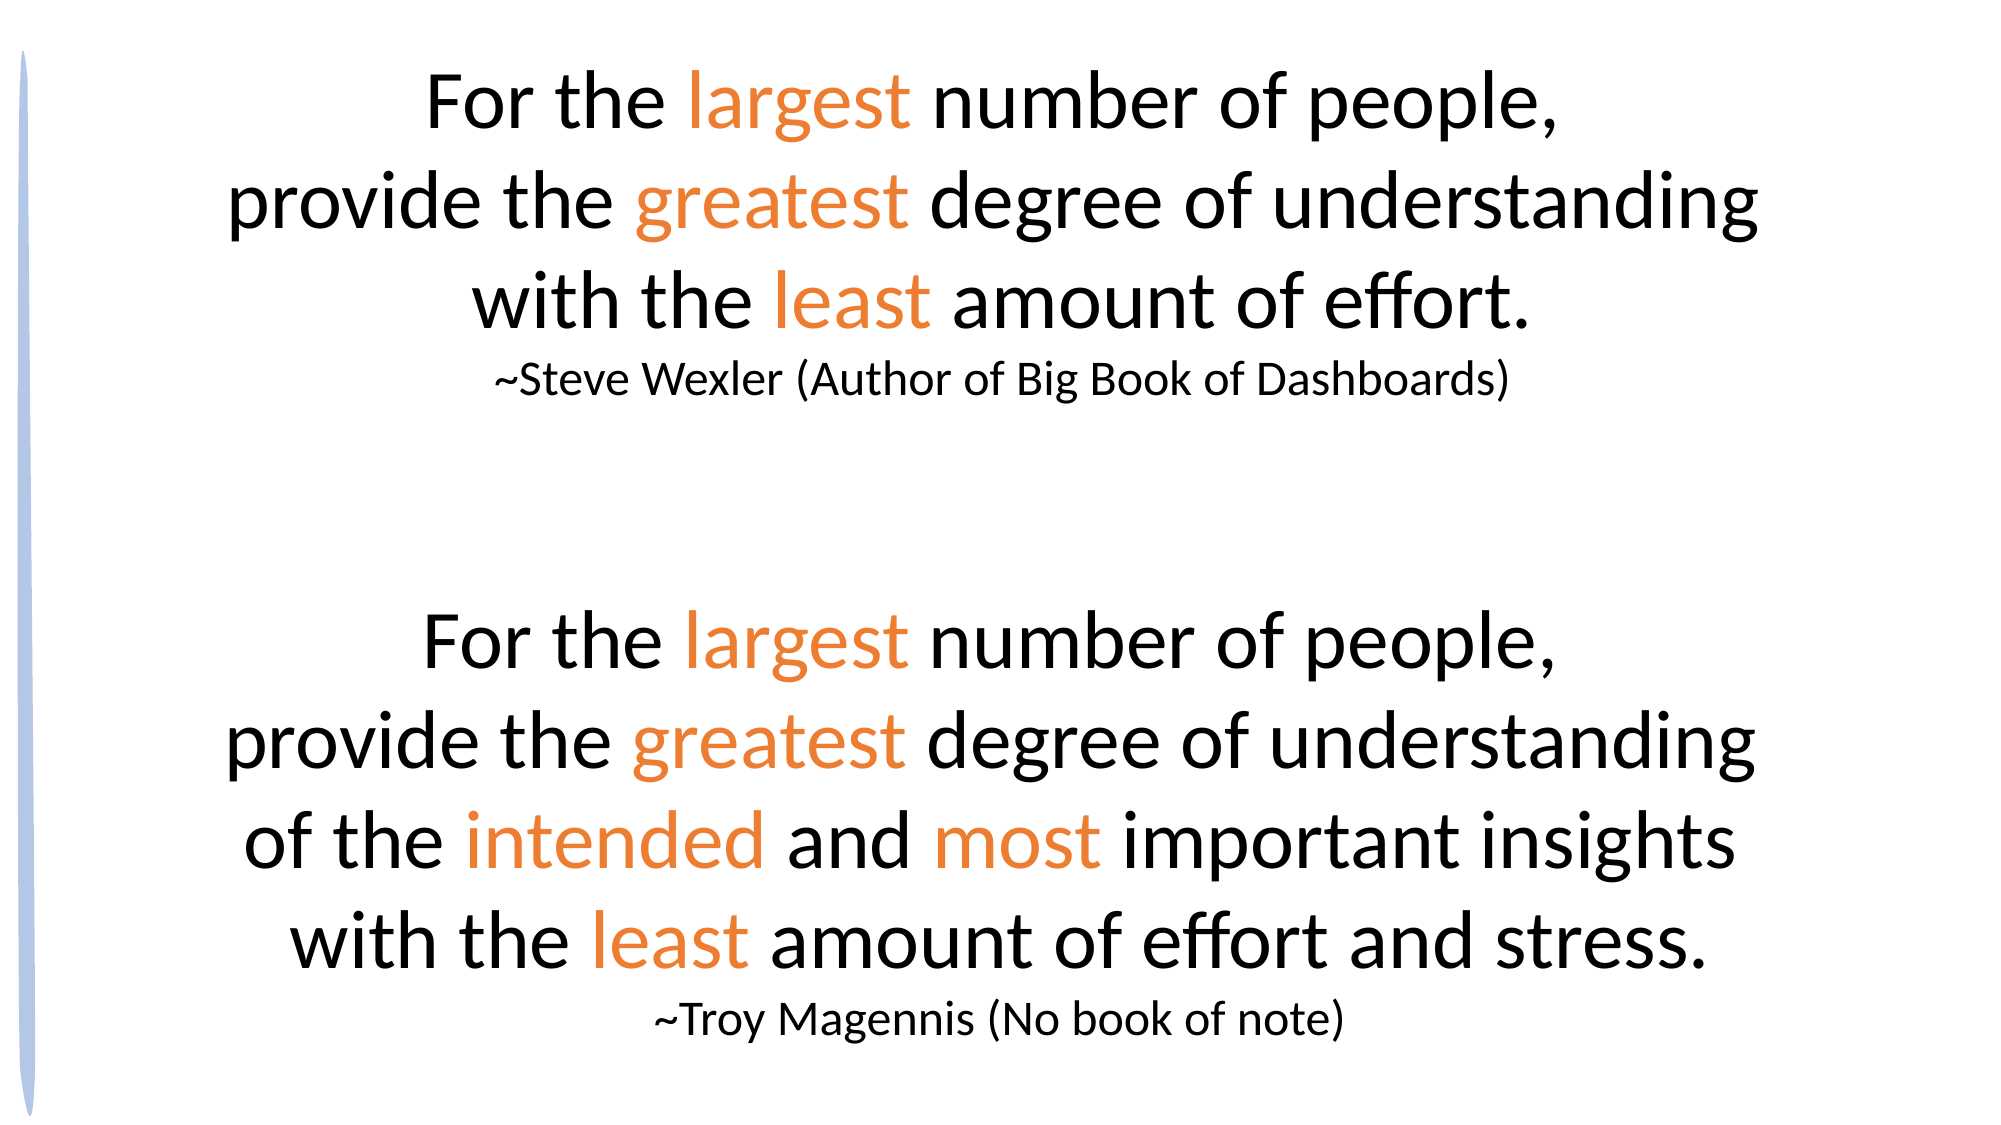

For the largest number of people,
provide the greatest degree of understanding
with the least amount of effort.
~Steve Wexler (Author of Big Book of Dashboards)
For the largest number of people,
provide the greatest degree of understanding
of the intended and most important insights
with the least amount of effort and stress.
~Troy Magennis (No book of note)